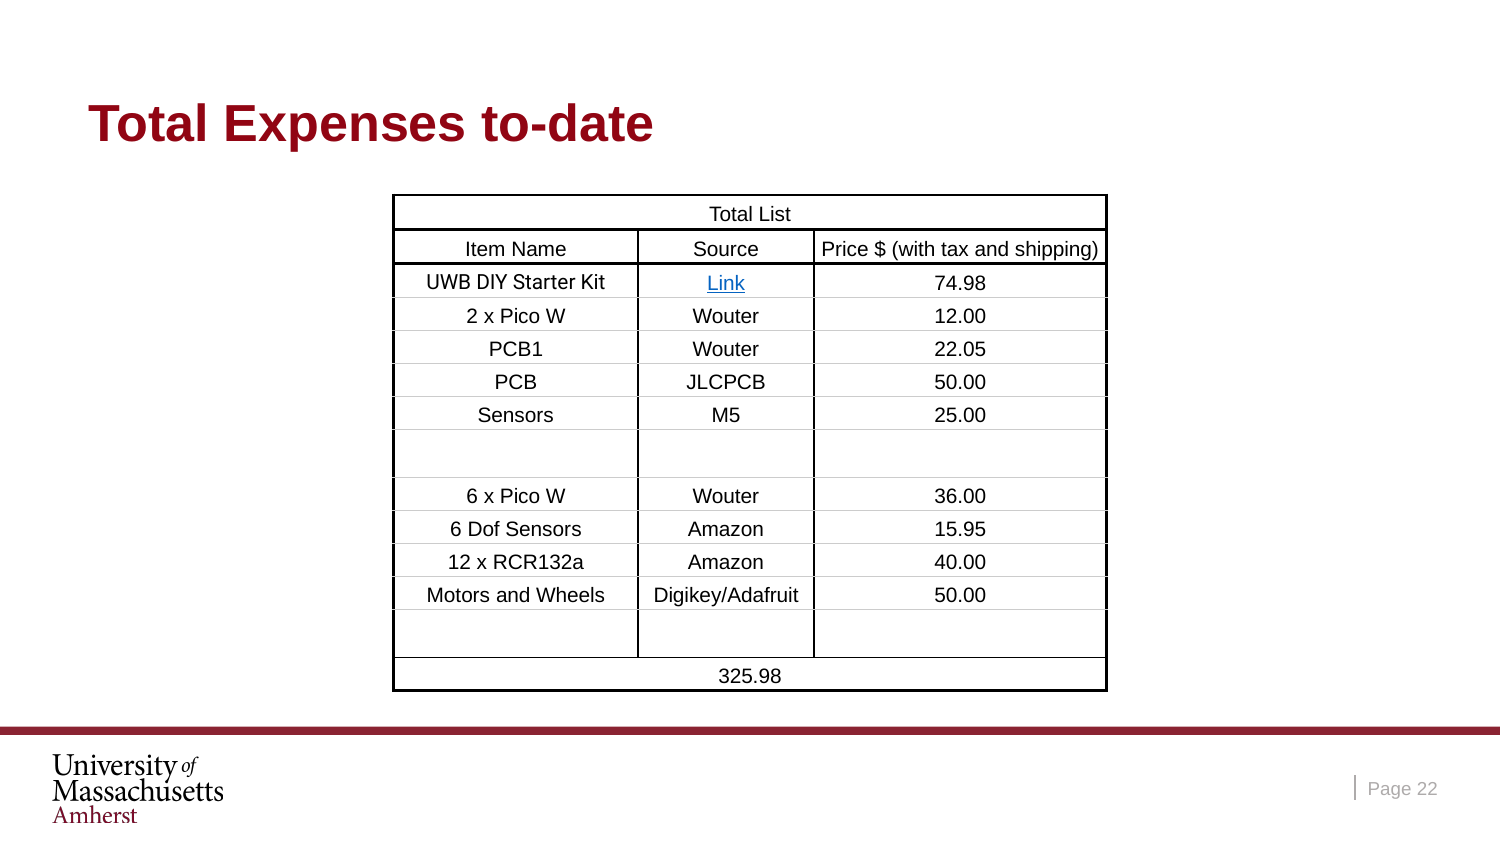

# Total Expenses to-date
| Total List |  |  |
| --- | --- | --- |
| Item Name | Source | Price $ (with tax and shipping) |
| UWB DIY Starter Kit | Link | 74.98 |
| 2 x Pico W | Wouter | 12.00 |
| PCB1 | Wouter | 22.05 |
| PCB | JLCPCB | 50.00 |
| Sensors | M5 | 25.00 |
|  |  |  |
| 6 x Pico W | Wouter | 36.00 |
| 6 Dof Sensors | Amazon | 15.95 |
| 12 x RCR132a | Amazon | 40.00 |
| Motors and Wheels | Digikey/Adafruit | 50.00 |
|  |  |  |
| 325.98 |  |  |

Page 22